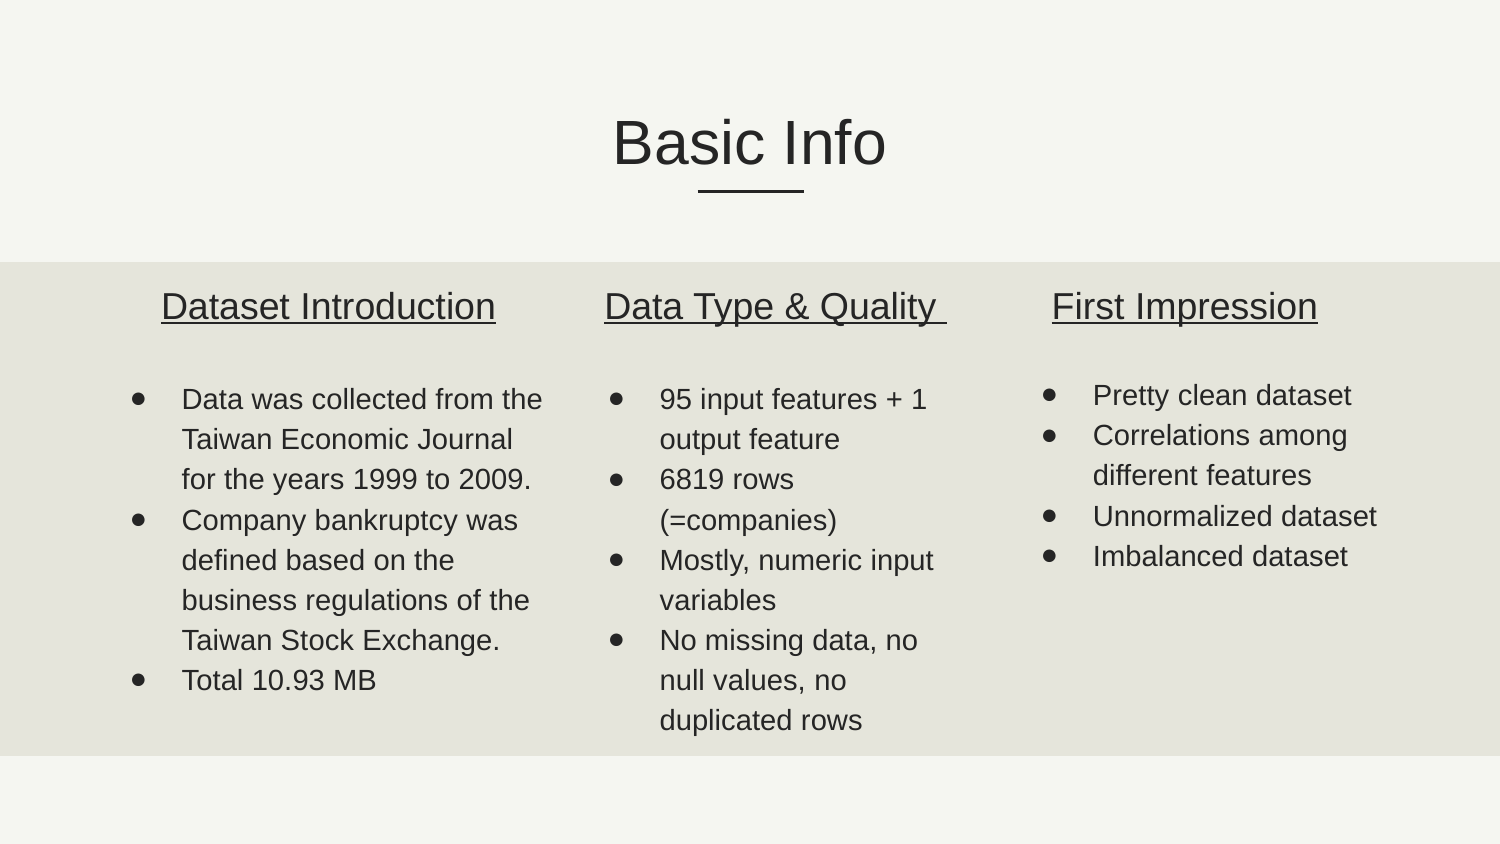

Basic Info

# Dataset Introduction
Data Type & Quality
First Impression
Pretty clean dataset
Correlations among different features
Unnormalized dataset
Imbalanced dataset

Data was collected from the Taiwan Economic Journal for the years 1999 to 2009.
Company bankruptcy was defined based on the business regulations of the Taiwan Stock Exchange.
Total 10.93 MB
95 input features + 1 output feature
6819 rows (=companies)
Mostly, numeric input variables
No missing data, no null values, no duplicated rows